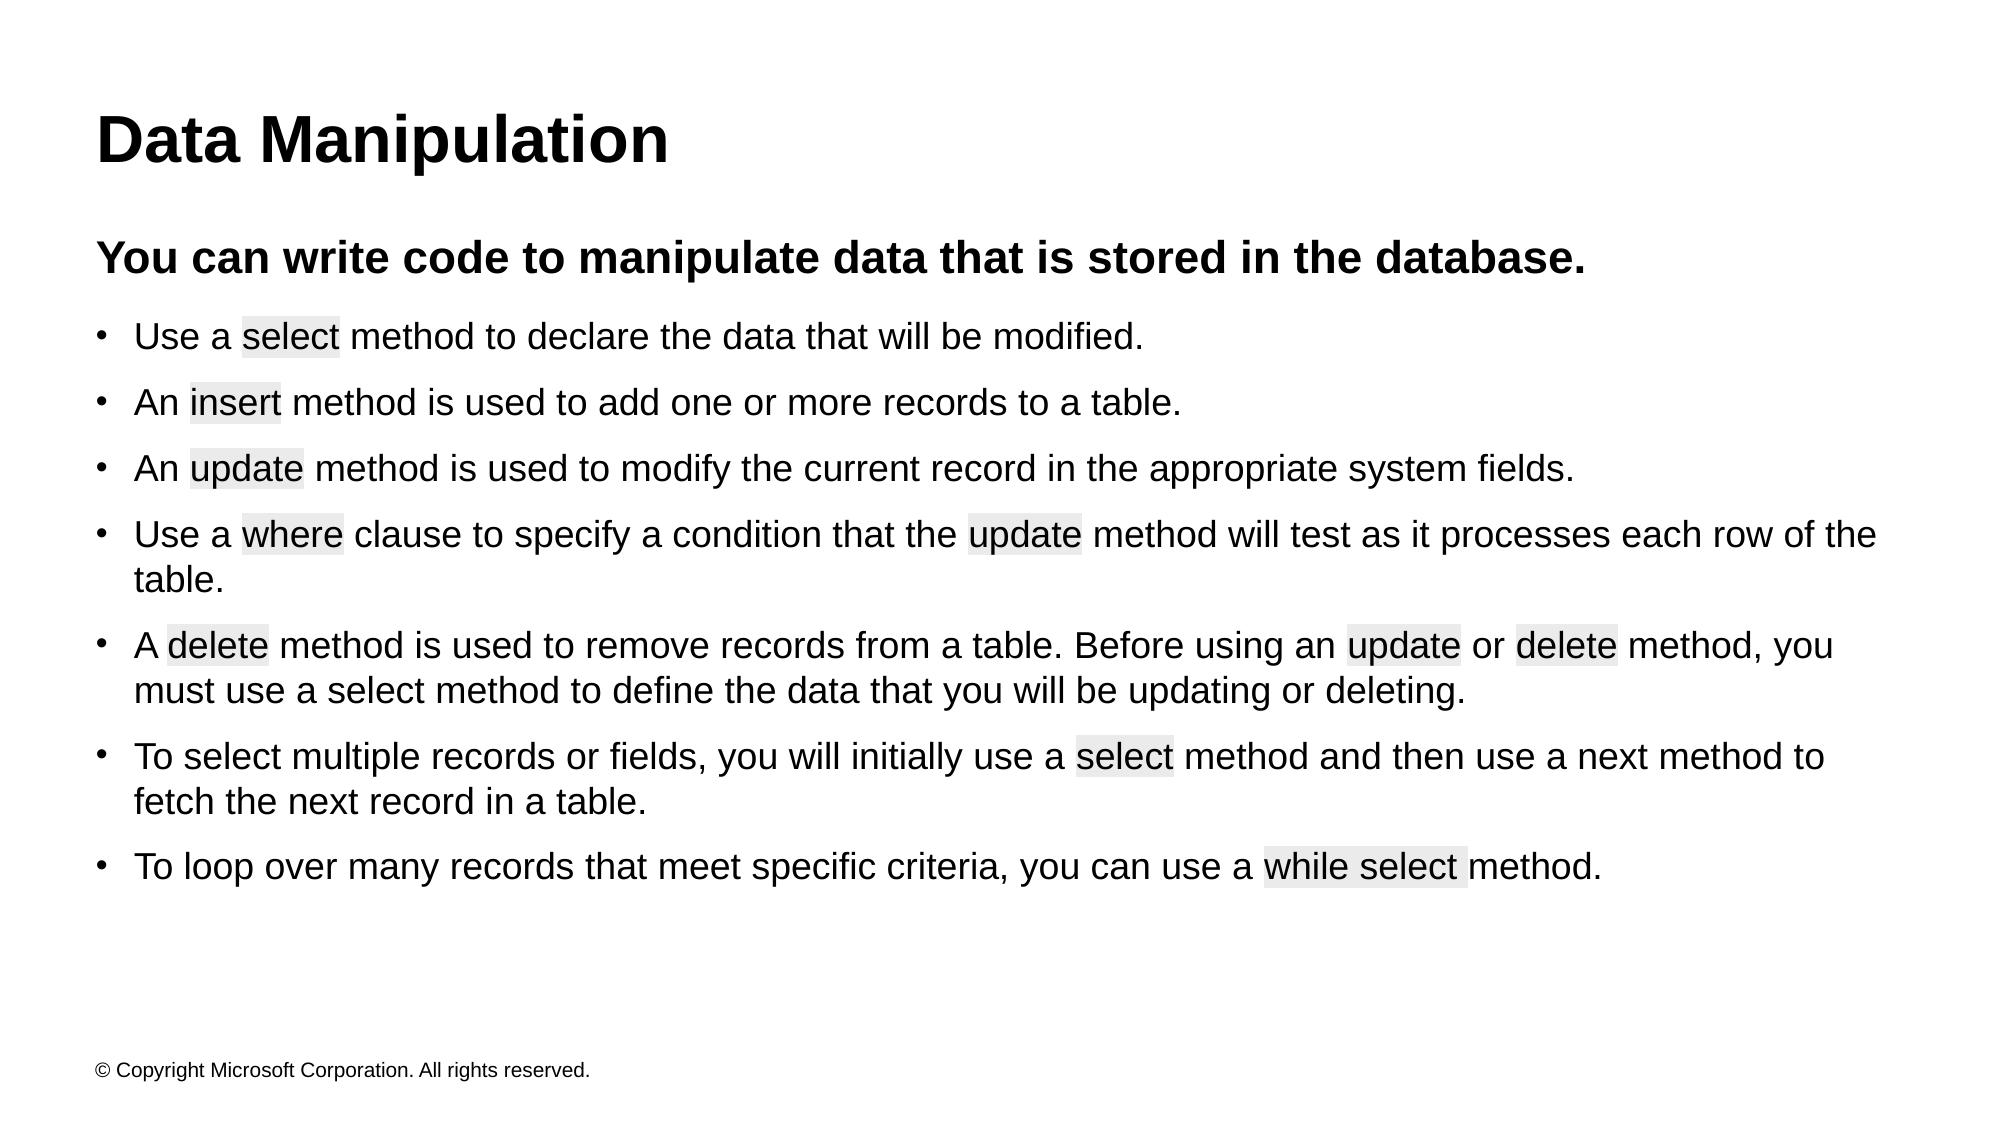

# Data Manipulation
You can write code to manipulate data that is stored in the database.
Use a select method to declare the data that will be modified.
An insert method is used to add one or more records to a table.
An update method is used to modify the current record in the appropriate system fields.
Use a where clause to specify a condition that the update method will test as it processes each row of the table.
A delete method is used to remove records from a table. Before using an update or delete method, you must use a select method to define the data that you will be updating or deleting.
To select multiple records or fields, you will initially use a select method and then use a next method to fetch the next record in a table.
To loop over many records that meet specific criteria, you can use a while select method.